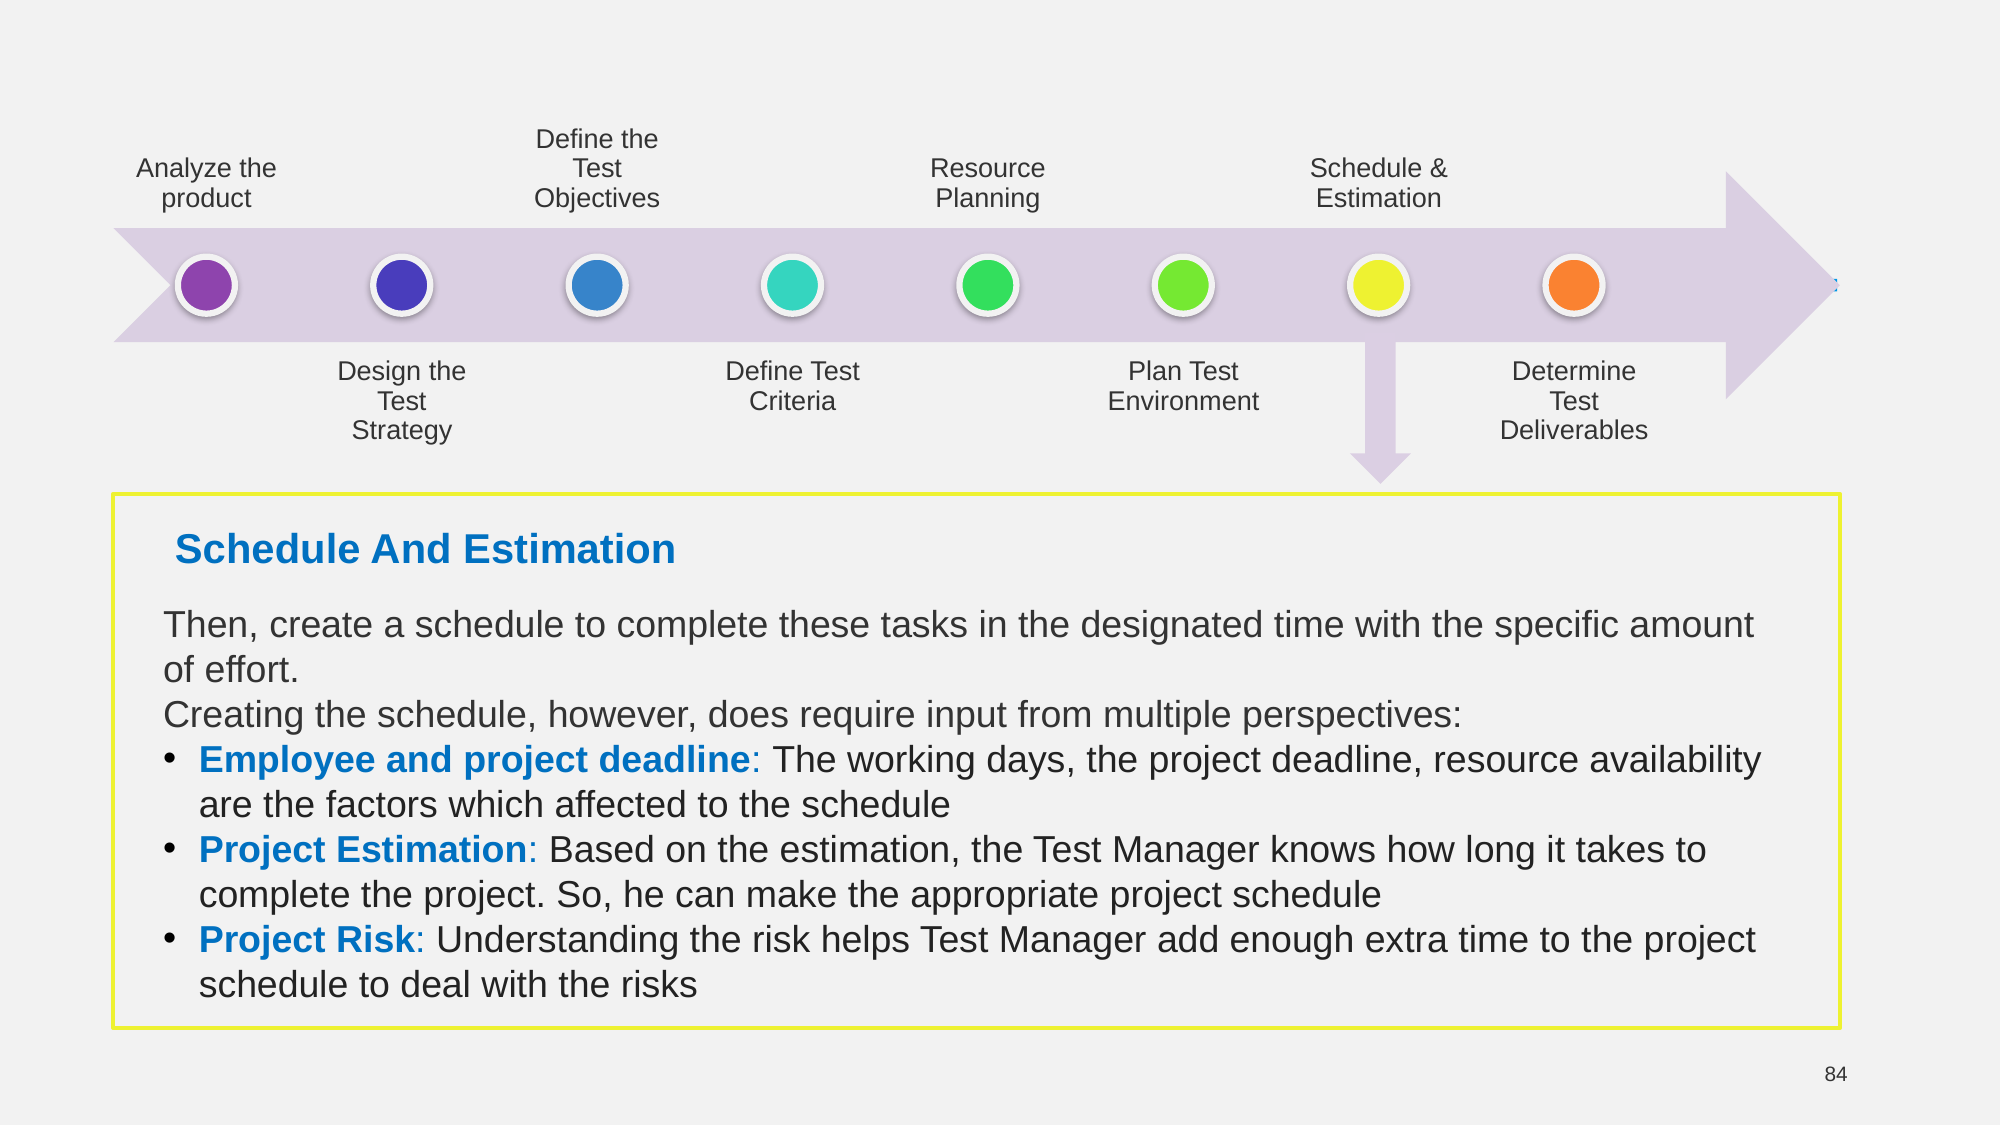

Analyze the product
Design the Test Strategy
Define the Test Objectives
Define Test Criteria
Resource Planning
Plan Test Environment
Schedule & Estimation
Determine Test Deliverables

Schedule And Estimation
Then, create a schedule to complete these tasks in the designated time with the specific amount of effort.
Creating the schedule, however, does require input from multiple perspectives:
Employee and project deadline: The working days, the project deadline, resource availability are the factors which affected to the schedule
Project Estimation: Based on the estimation, the Test Manager knows how long it takes to complete the project. So, he can make the appropriate project schedule
Project Risk: Understanding the risk helps Test Manager add enough extra time to the project schedule to deal with the risks
84